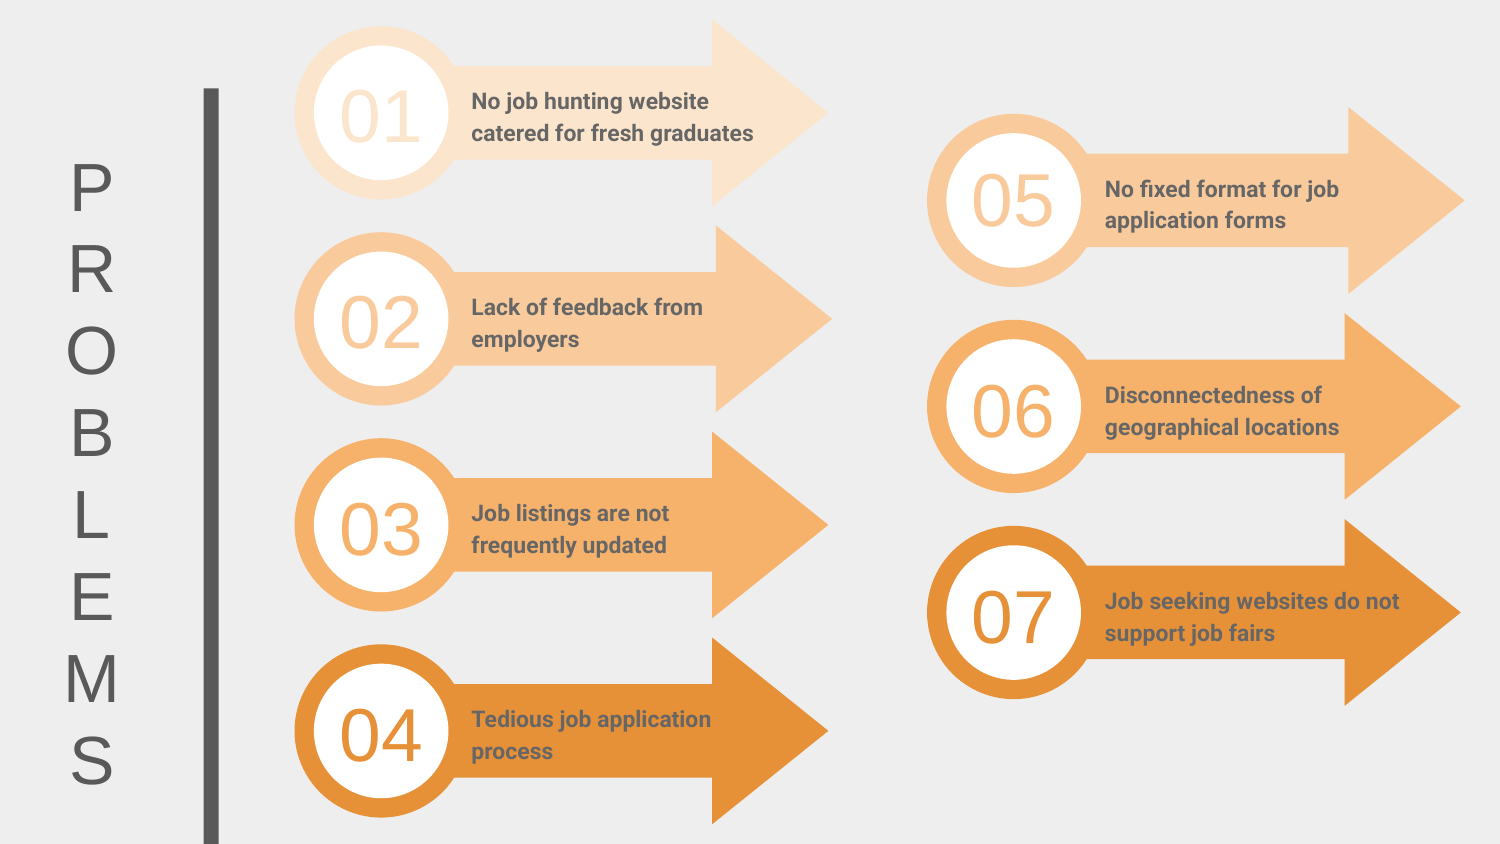

01
No job hunting website catered for fresh graduates

# P
R
O
B
L
E
M
S
05
No fixed format for job application forms

02
Lack of feedback from employers

06
Disconnectedness of geographical locations

03
Job listings are not frequently updated

07
Job seeking websites do not support job fairs

04
Tedious job application process